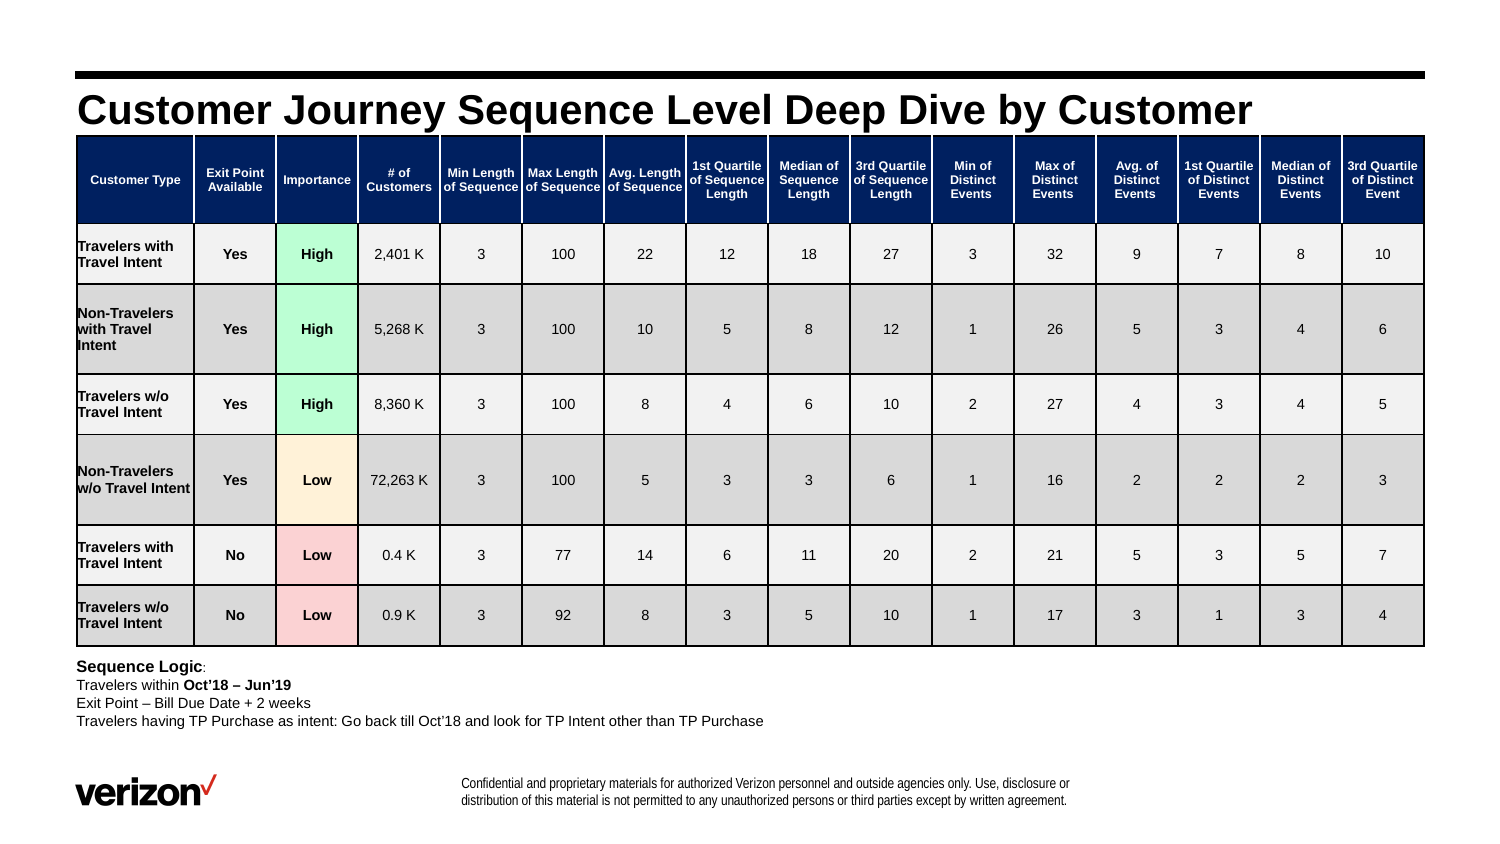

# Customer Journey Sequence Level Deep Dive by Customer Type
| Customer Type | Exit Point Available | Importance | # of Customers | Min Length of Sequence | Max Length of Sequence | Avg. Length of Sequence | 1st Quartile of Sequence Length | Median of Sequence Length | 3rd Quartile of Sequence Length | Min of Distinct Events | Max of Distinct Events | Avg. of Distinct Events | 1st Quartile of Distinct Events | Median of Distinct Events | 3rd Quartile of Distinct Event |
| --- | --- | --- | --- | --- | --- | --- | --- | --- | --- | --- | --- | --- | --- | --- | --- |
| Travelers with Travel Intent | Yes | High | 2,401 K | 3 | 100 | 22 | 12 | 18 | 27 | 3 | 32 | 9 | 7 | 8 | 10 |
| Non-Travelers with Travel Intent | Yes | High | 5,268 K | 3 | 100 | 10 | 5 | 8 | 12 | 1 | 26 | 5 | 3 | 4 | 6 |
| Travelers w/o Travel Intent | Yes | High | 8,360 K | 3 | 100 | 8 | 4 | 6 | 10 | 2 | 27 | 4 | 3 | 4 | 5 |
| Non-Travelers w/o Travel Intent | Yes | Low | 72,263 K | 3 | 100 | 5 | 3 | 3 | 6 | 1 | 16 | 2 | 2 | 2 | 3 |
| Travelers with Travel Intent | No | Low | 0.4 K | 3 | 77 | 14 | 6 | 11 | 20 | 2 | 21 | 5 | 3 | 5 | 7 |
| Travelers w/o Travel Intent | No | Low | 0.9 K | 3 | 92 | 8 | 3 | 5 | 10 | 1 | 17 | 3 | 1 | 3 | 4 |
Sequence Logic:
Travelers within Oct’18 – Jun’19
Exit Point – Bill Due Date + 2 weeks
Travelers having TP Purchase as intent: Go back till Oct’18 and look for TP Intent other than TP Purchase